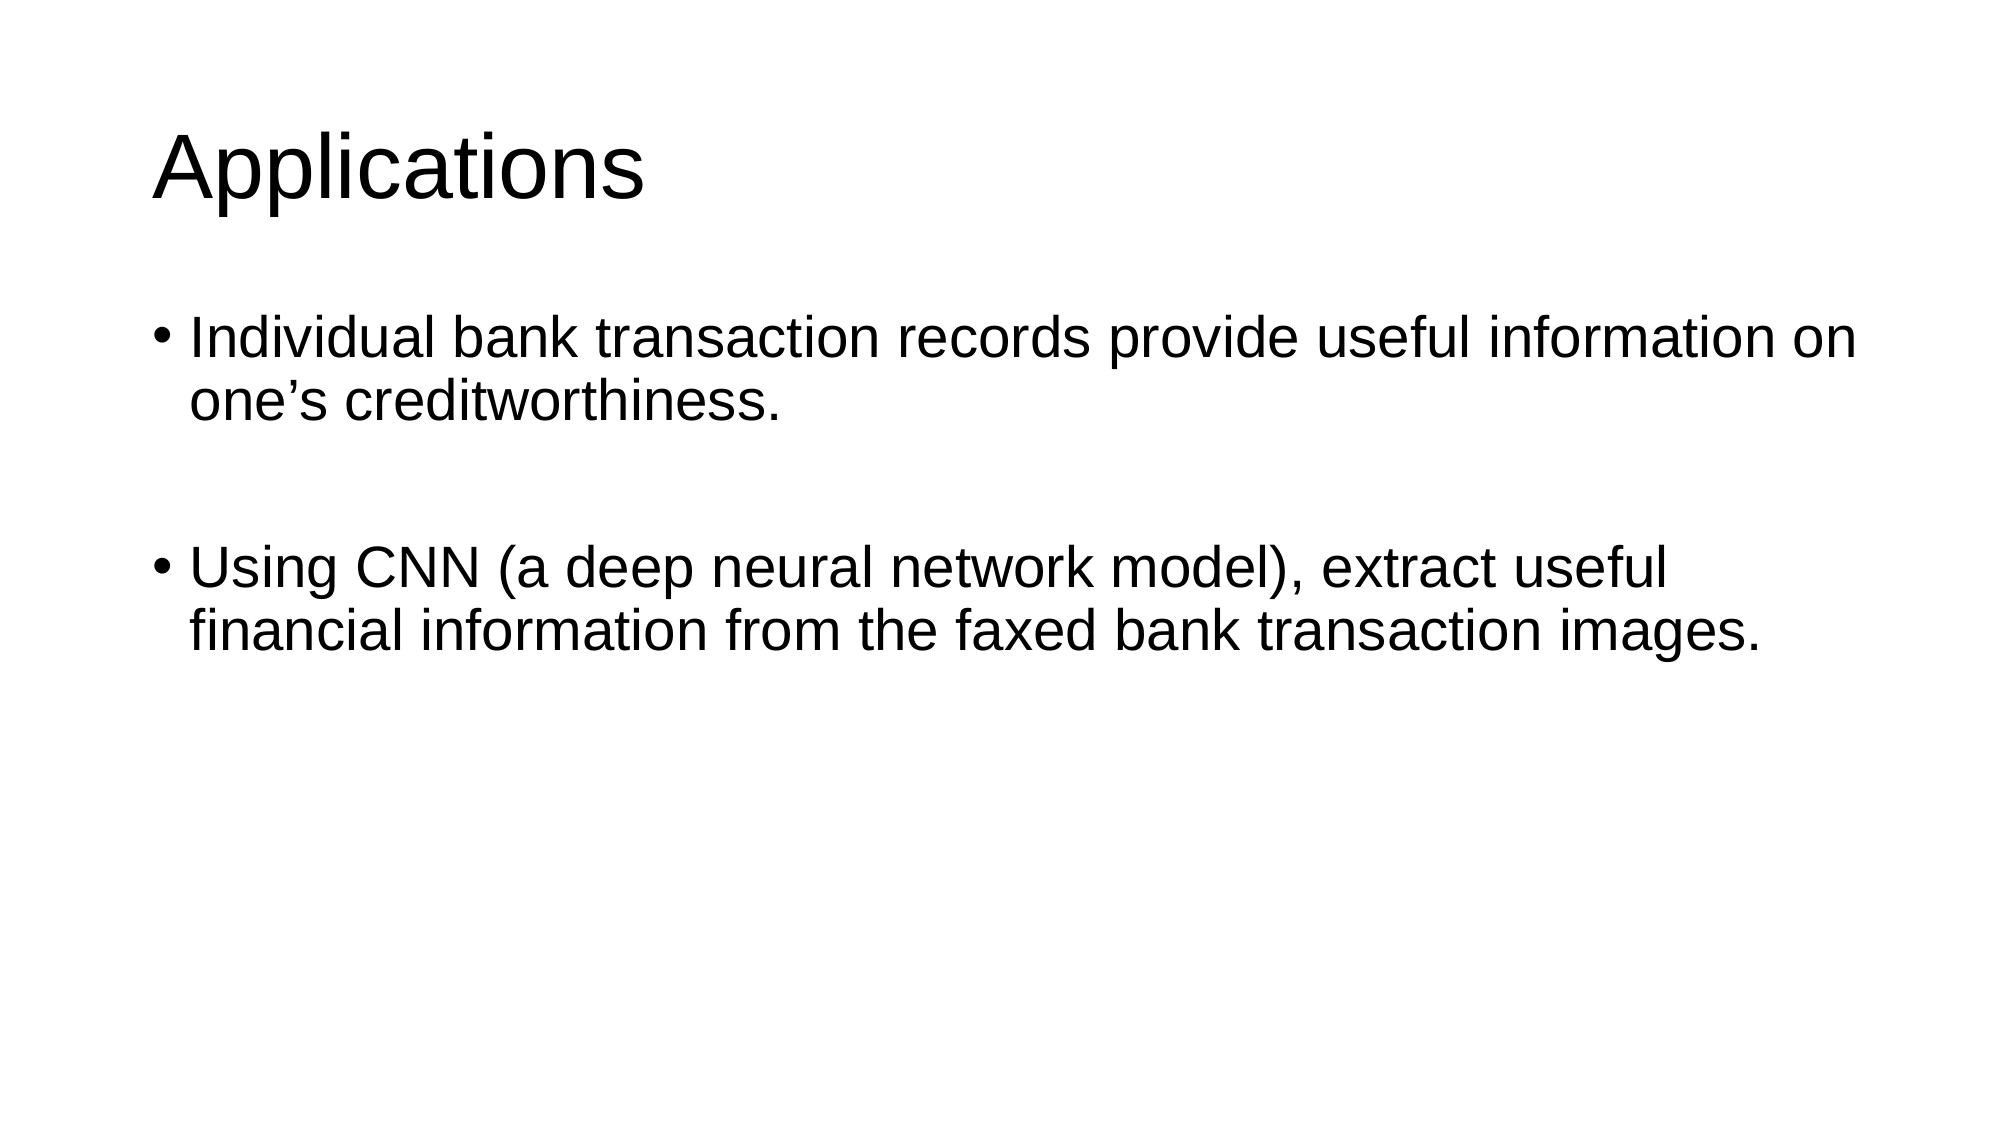

# Applications
Individual bank transaction records provide useful information on one’s creditworthiness.

Using CNN (a deep neural network model), extract useful financial information from the faxed bank transaction images.